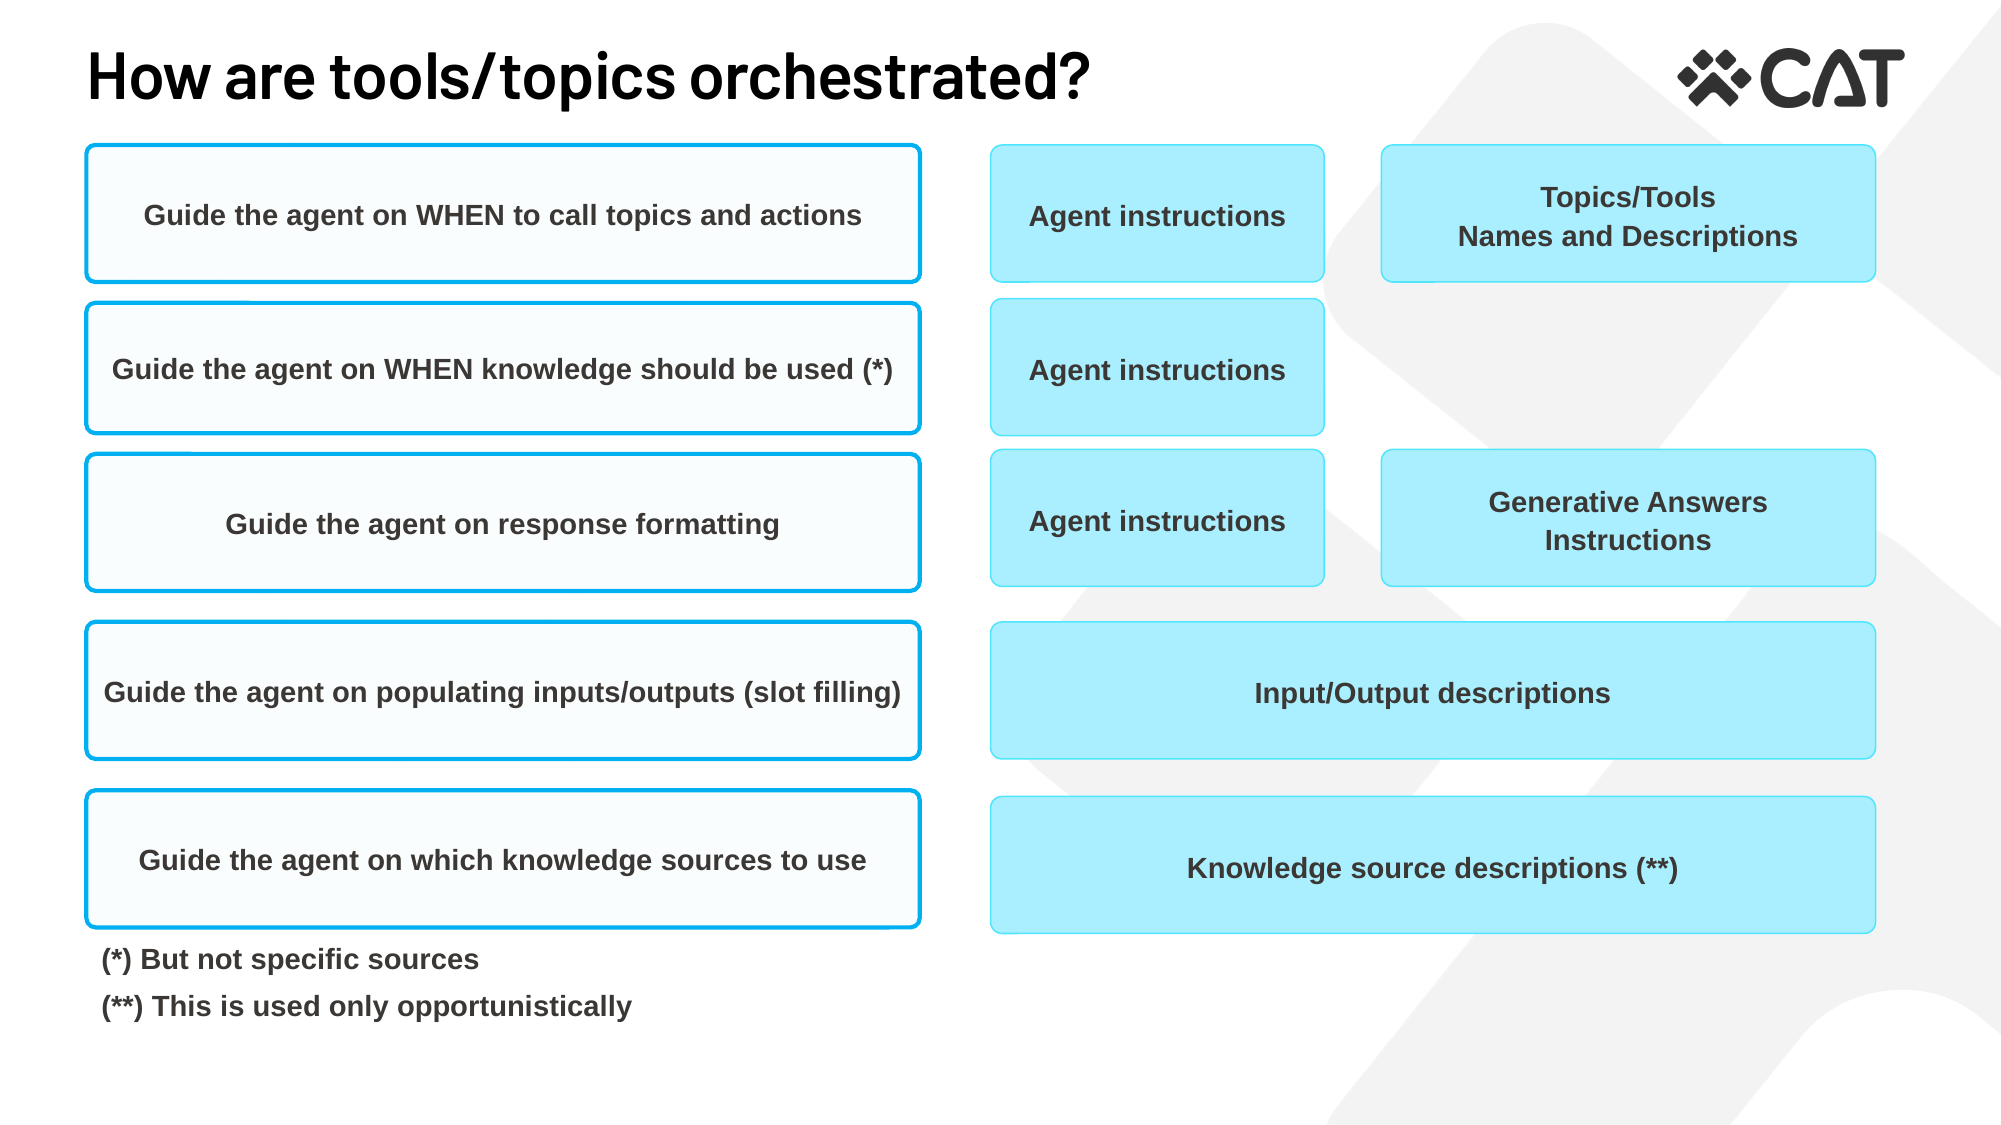

# How are tools/topics orchestrated?
Guide the agent on WHEN to call topics and actions
Agent instructions
Topics/Tools
Names and Descriptions
Agent instructions
Guide the agent on WHEN knowledge should be used (*)
Agent instructions
Generative Answers Instructions
Guide the agent on response formatting
Guide the agent on populating inputs/outputs (slot filling)
Input/Output descriptions
Guide the agent on which knowledge sources to use
Knowledge source descriptions (**)
(*) But not specific sources
(**) This is used only opportunistically